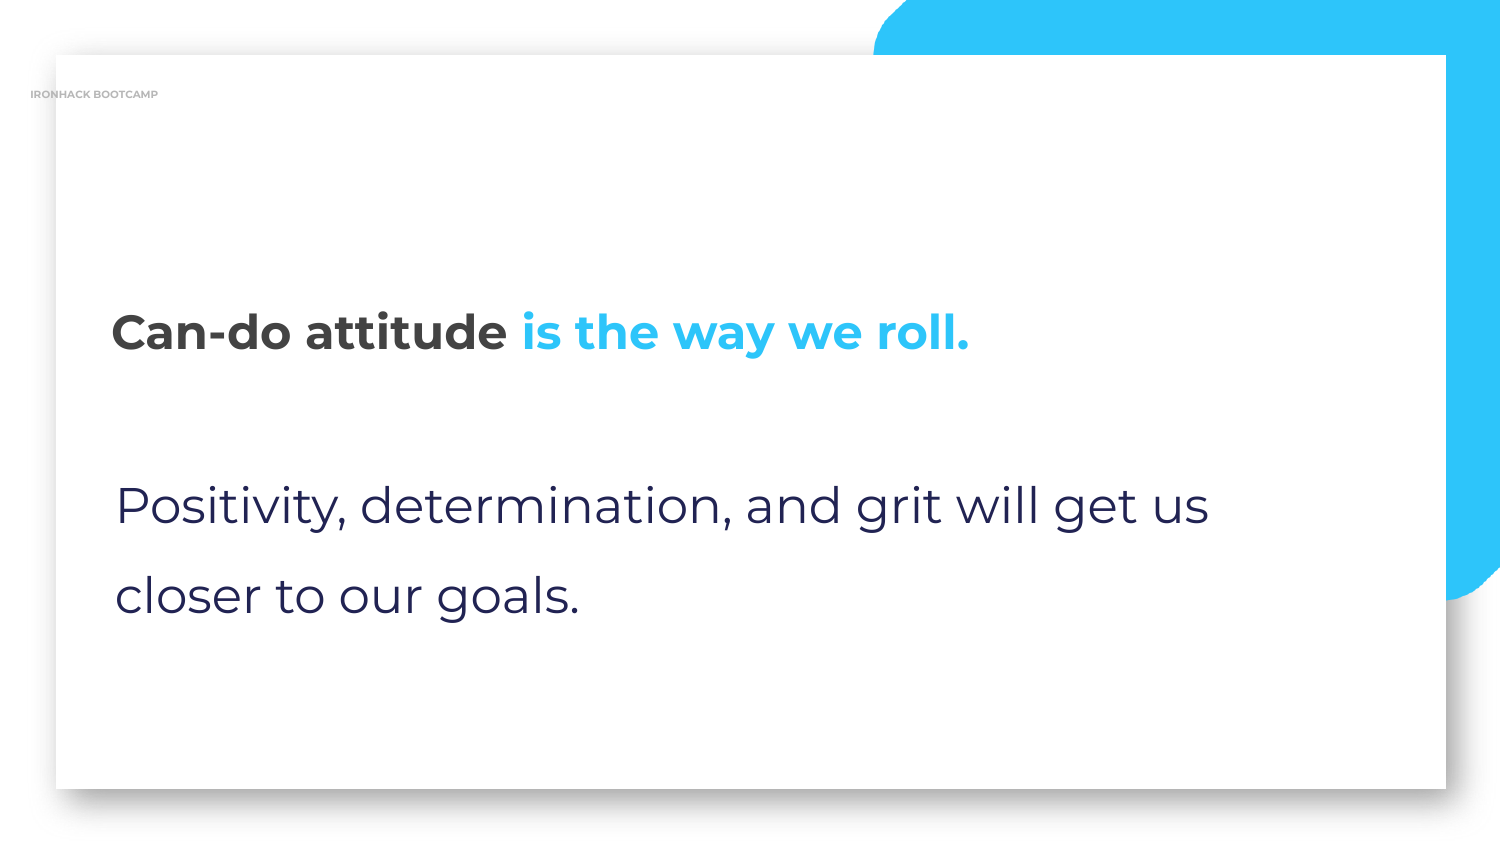

IRONHACK BOOTCAMP
Can-do attitude is the way we roll.
Positivity, determination, and grit will get us closer to our goals.